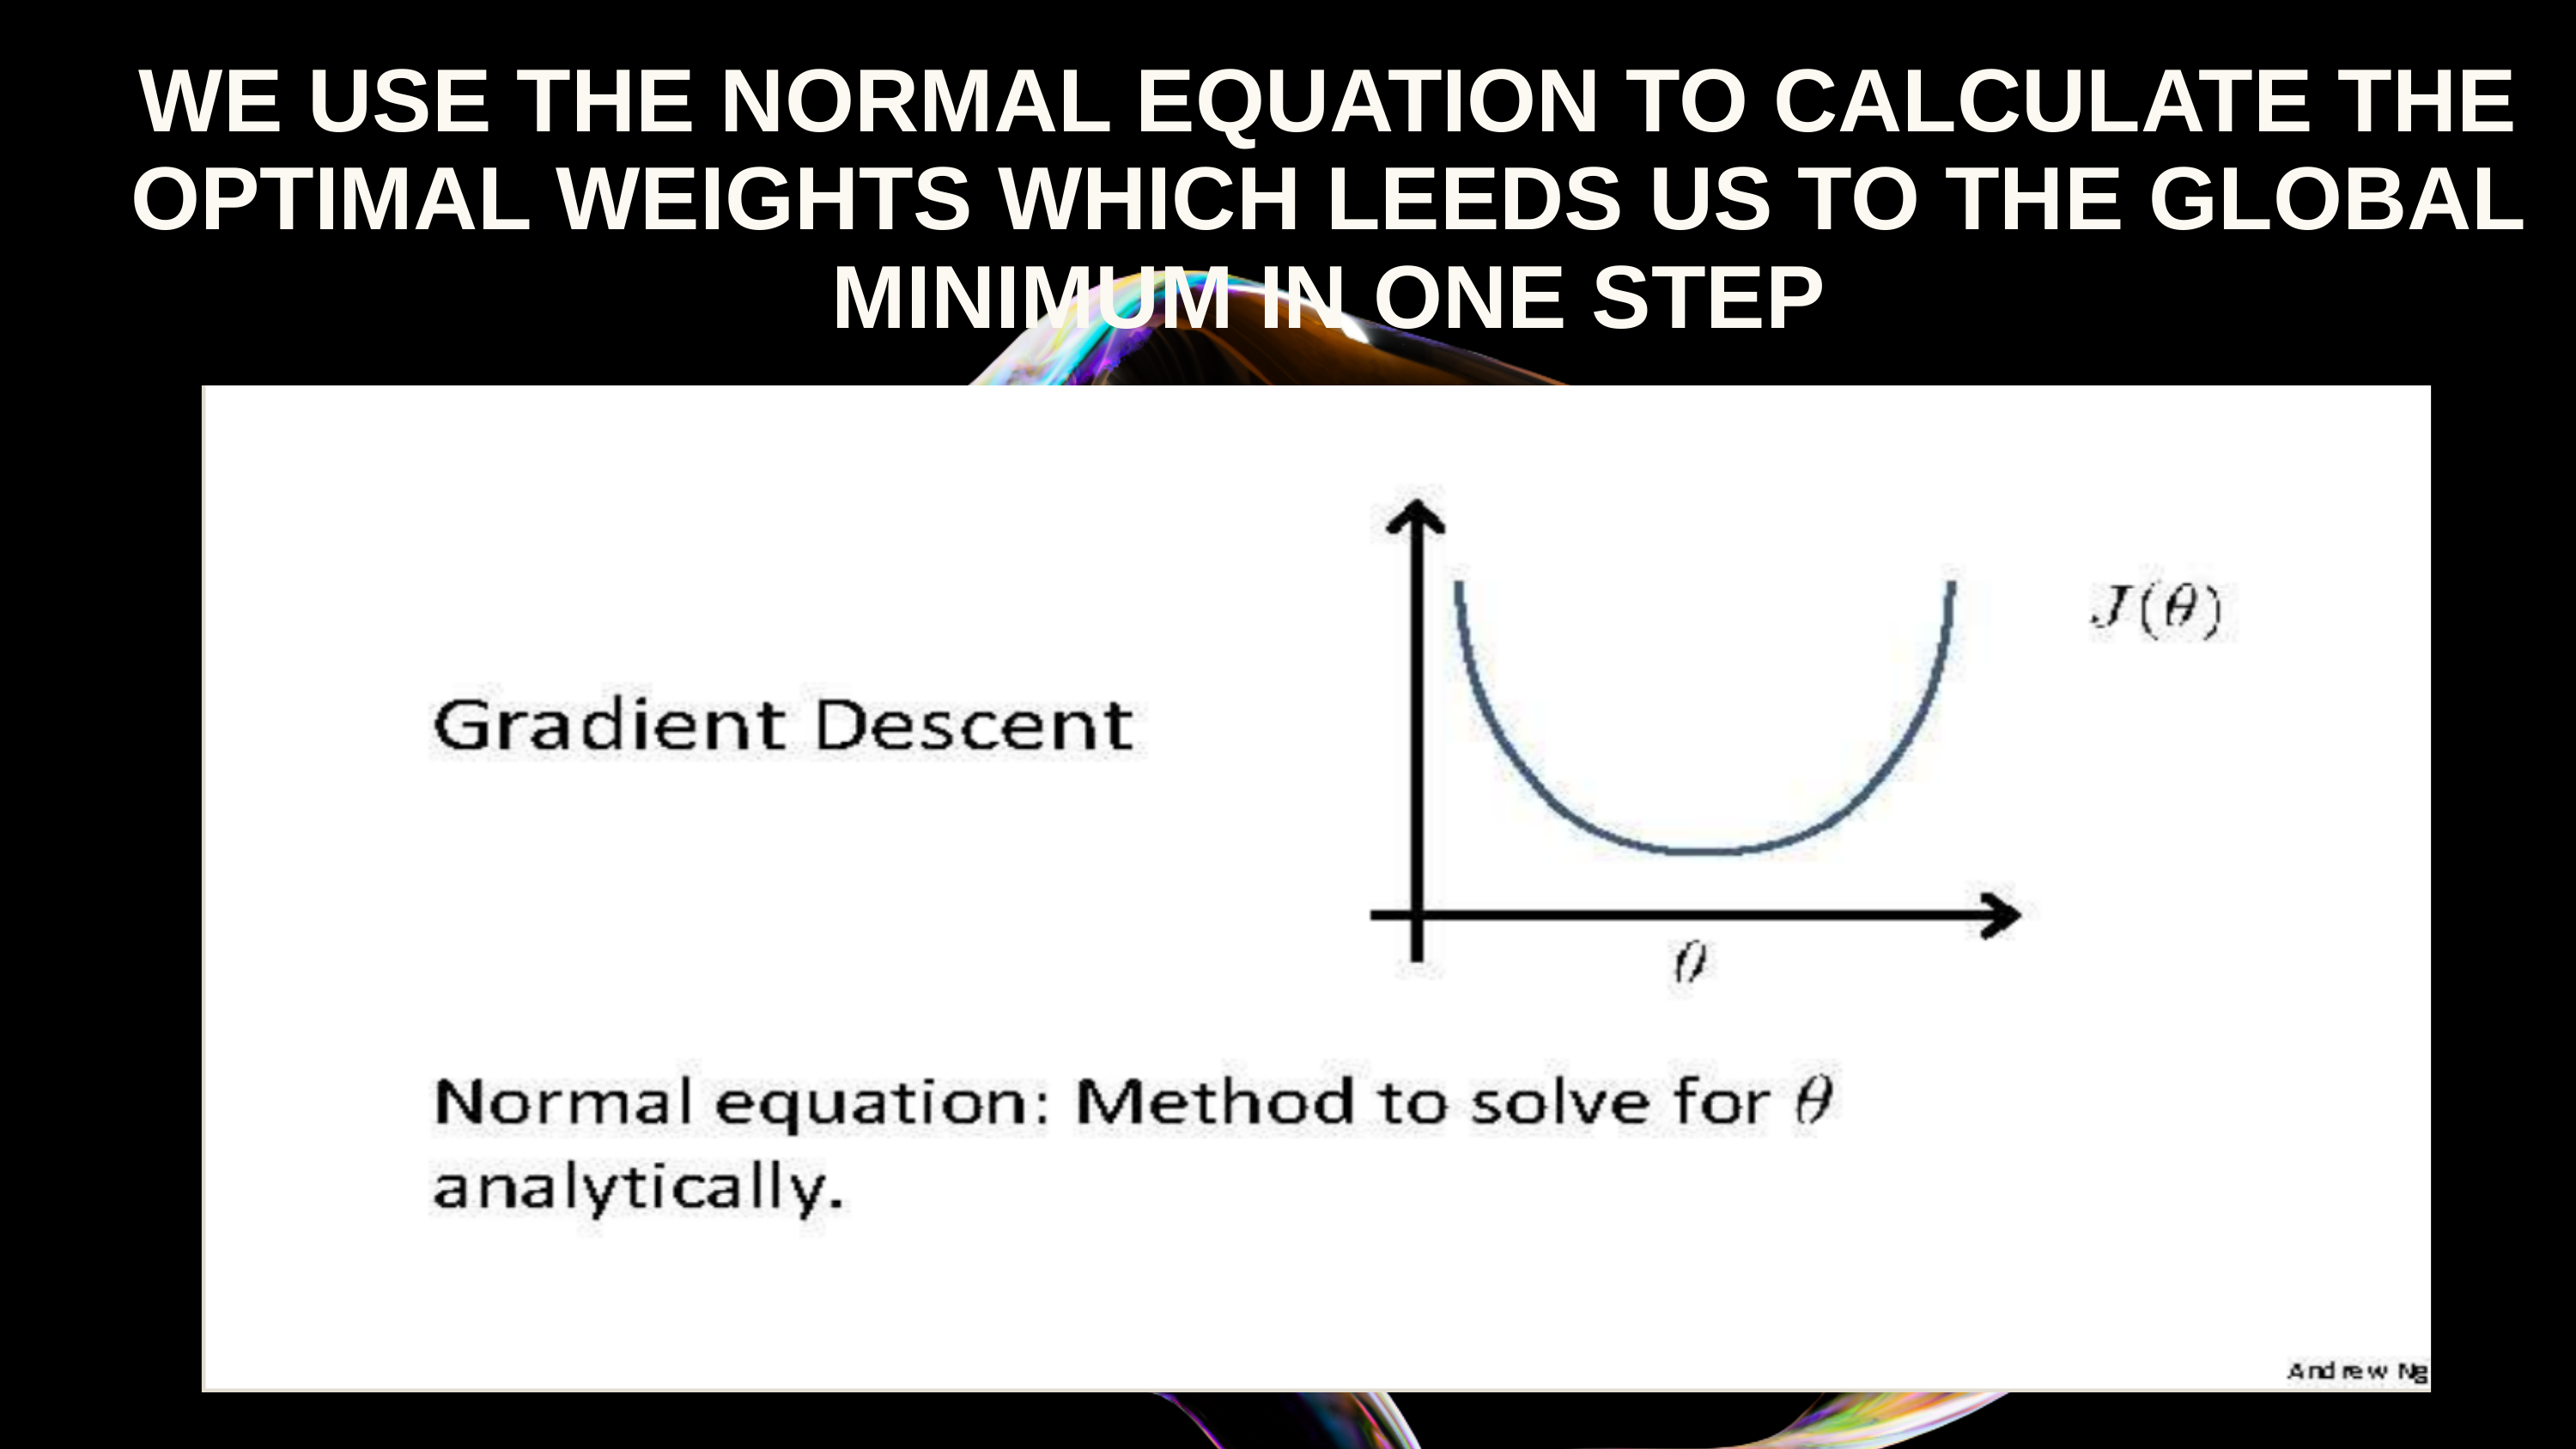

WE USE THE NORMAL EQUATION TO CALCULATE THE OPTIMAL WEIGHTS WHICH LEEDS US TO THE GLOBAL MINIMUM IN ONE STEP